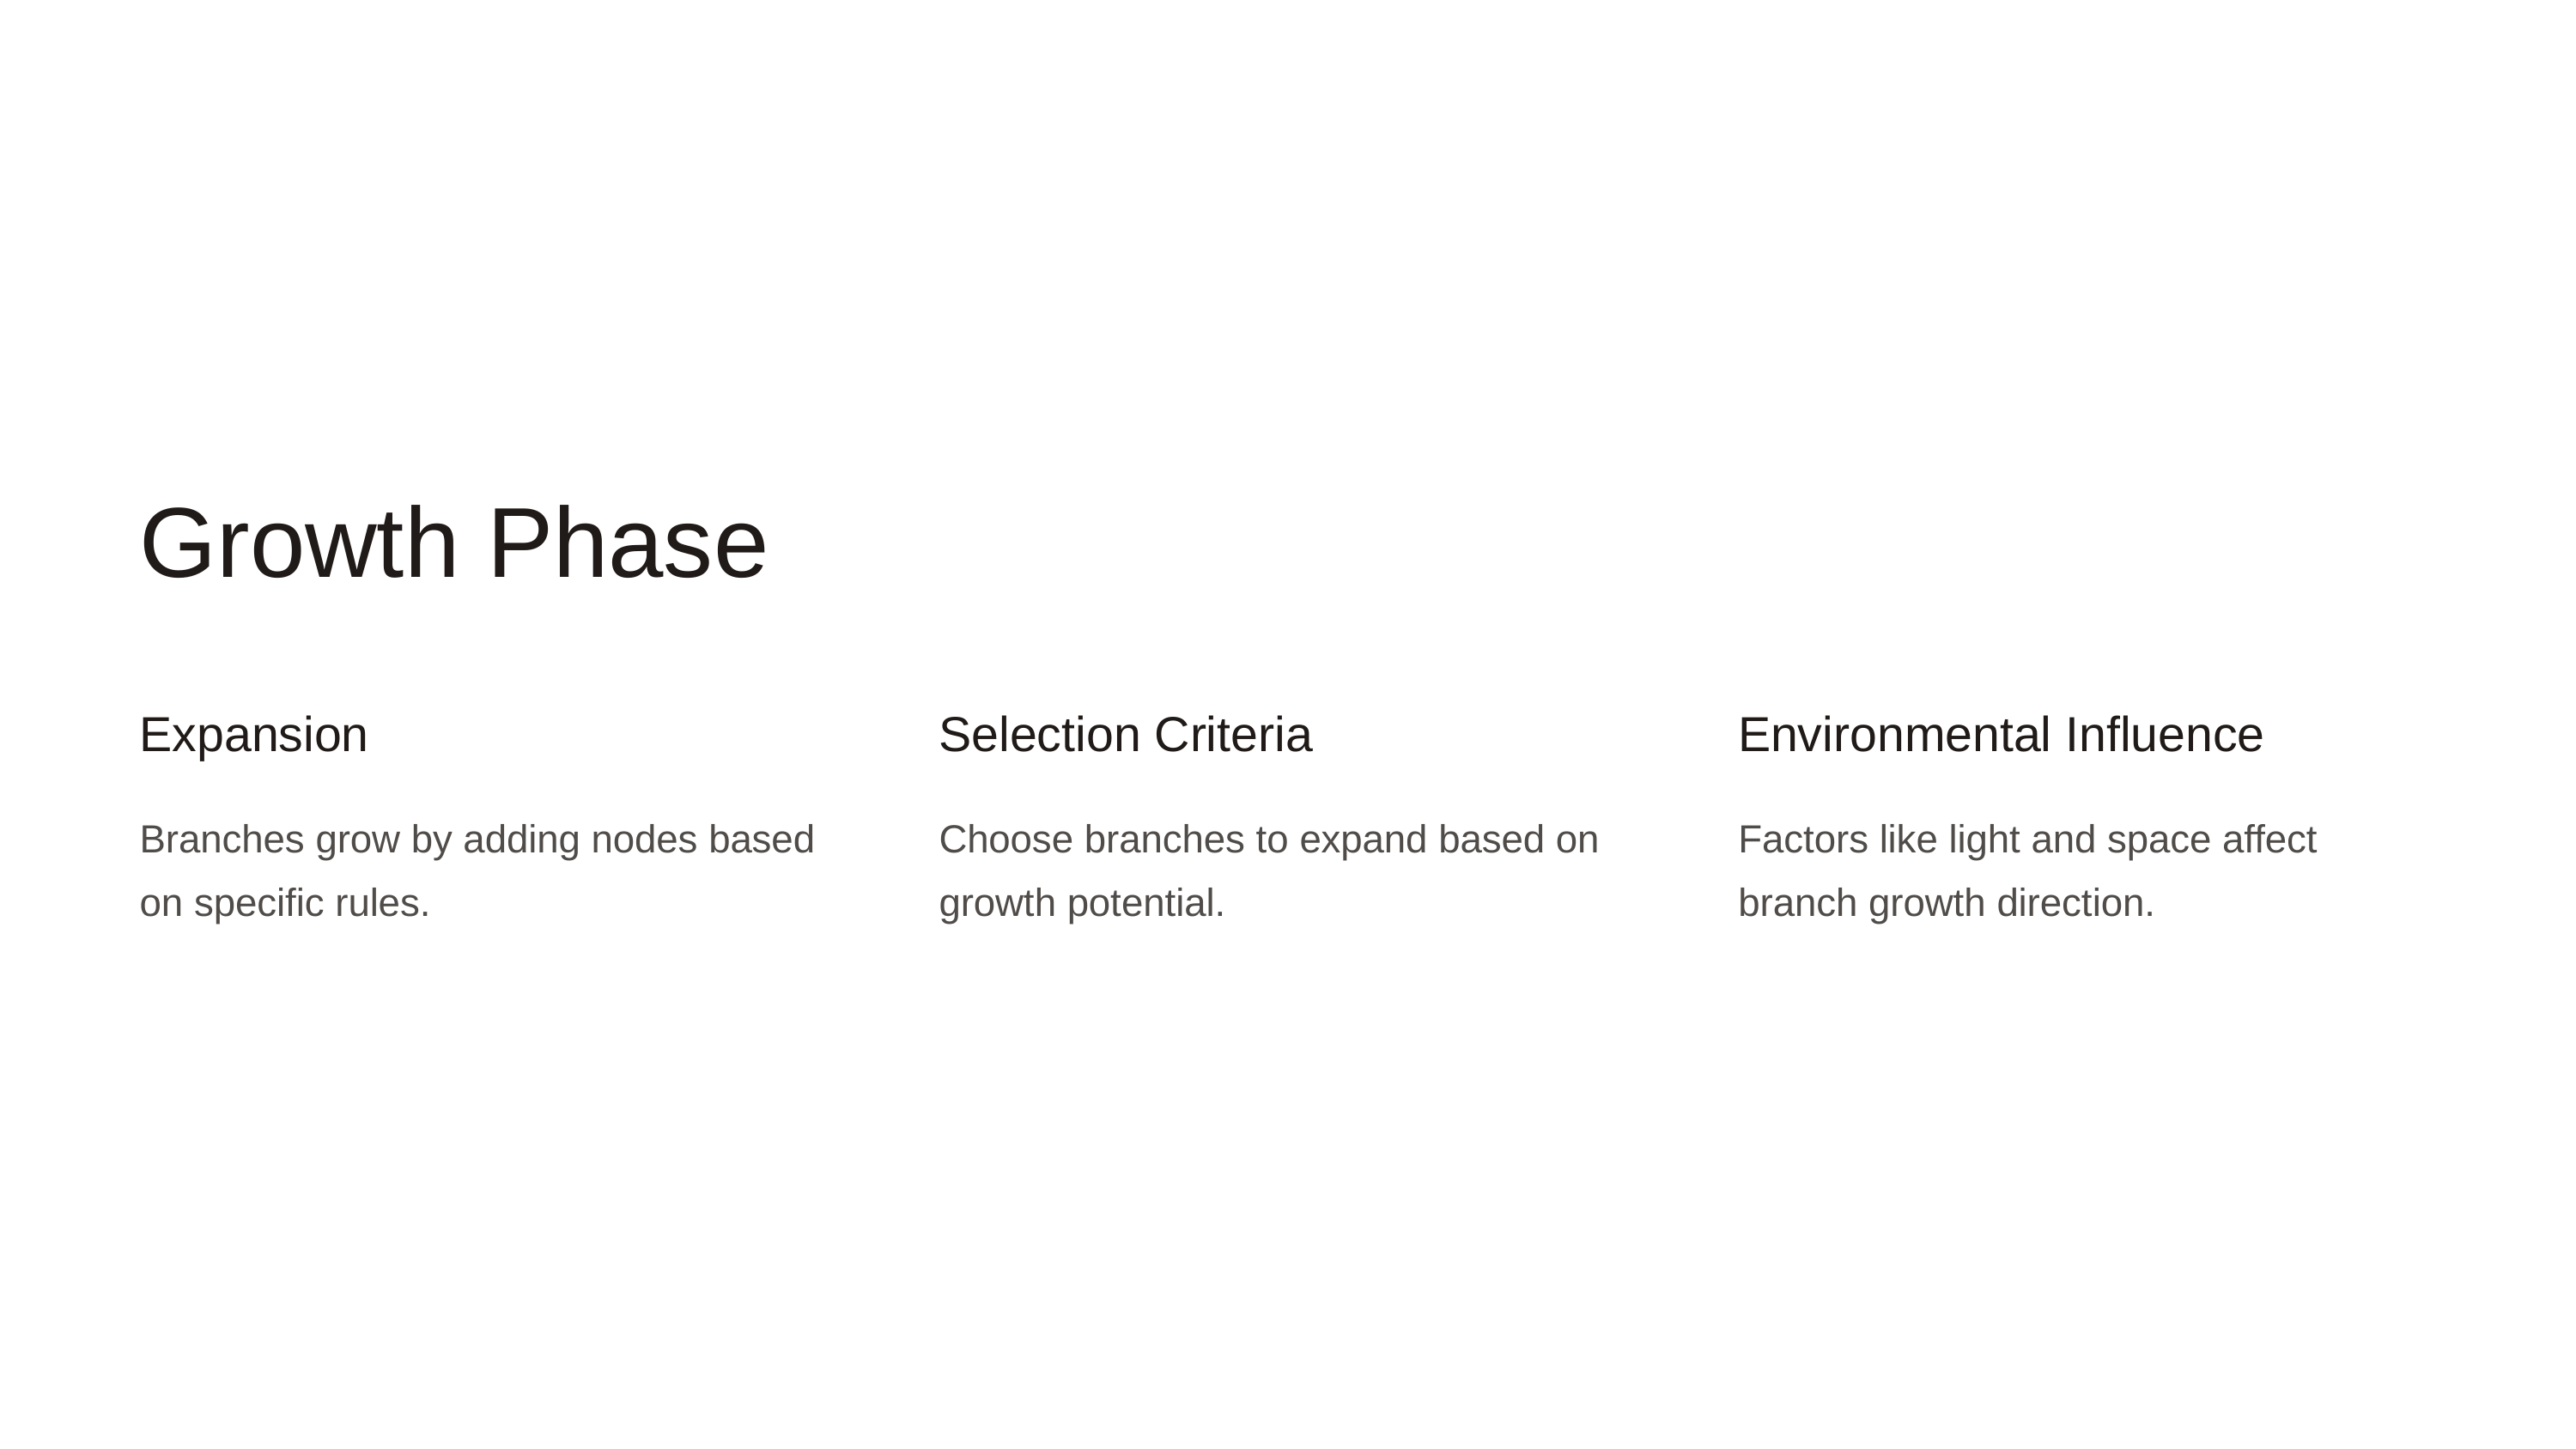

Growth Phase

Expansion

Selection Criteria

Environmental Influence

Branches grow by adding nodes based on specific rules.

Choose branches to expand based on growth potential.

Factors like light and space affect branch growth direction.